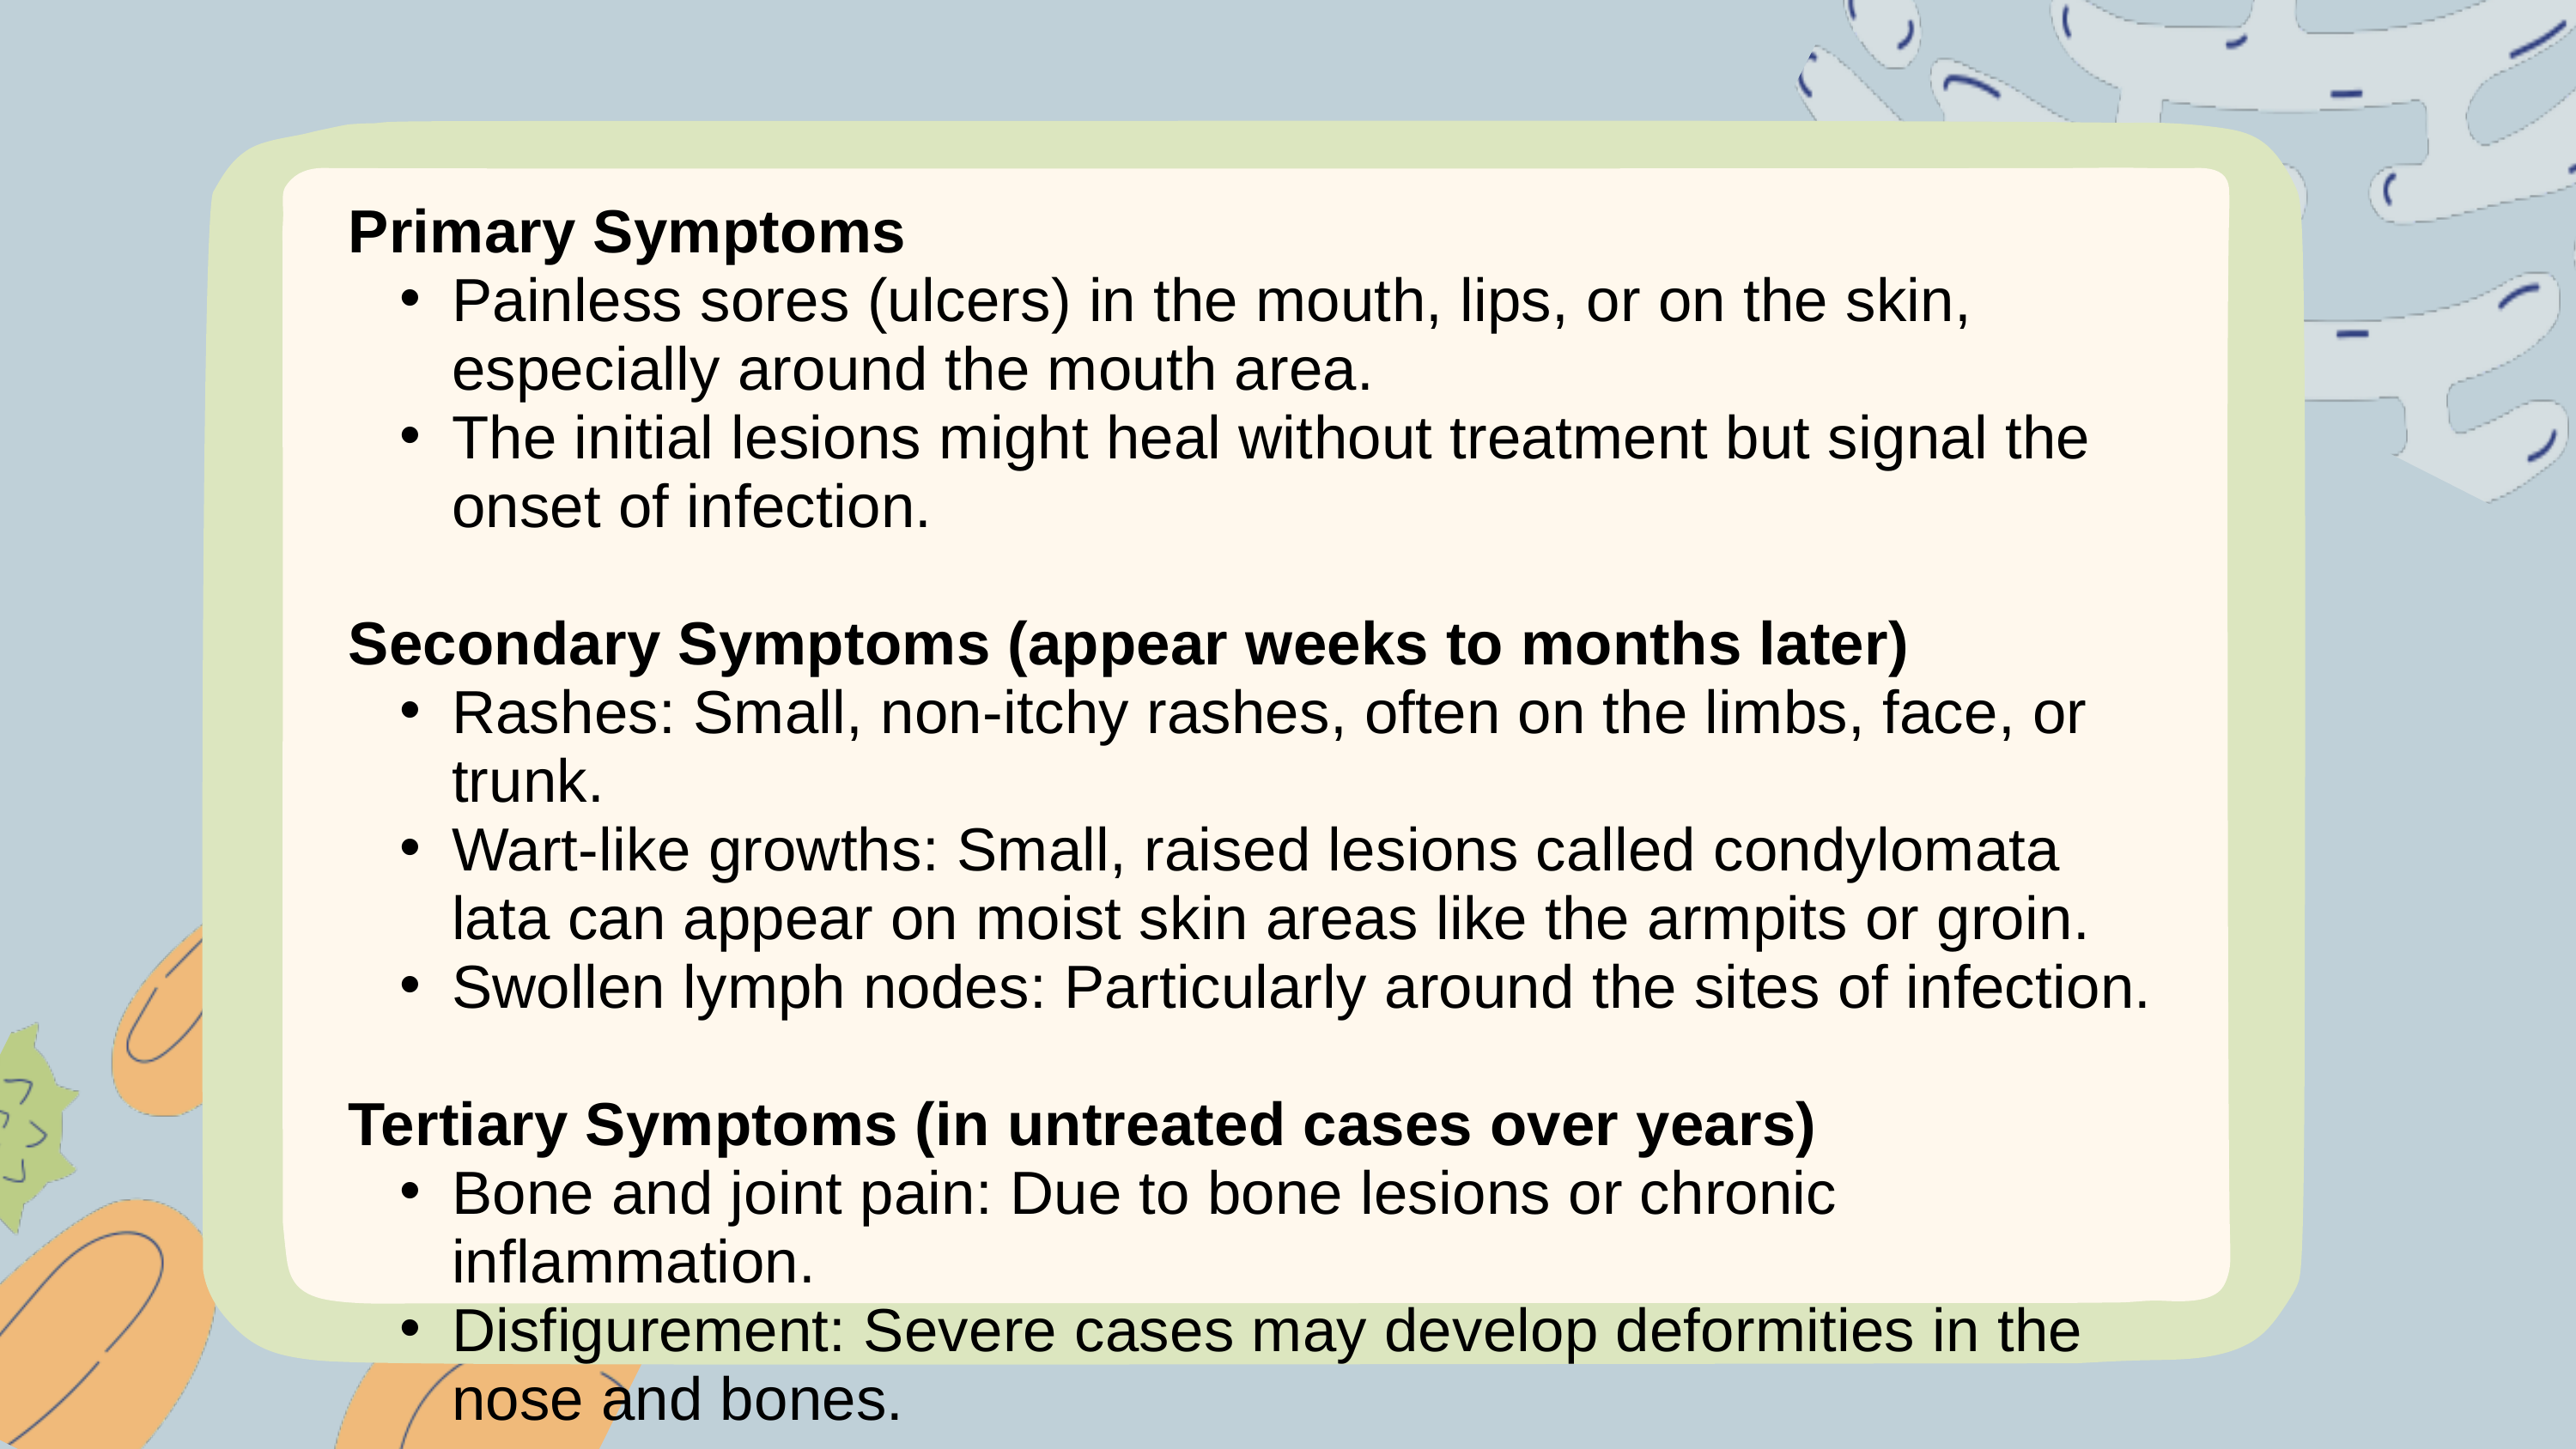

Primary Symptoms
Painless sores (ulcers) in the mouth, lips, or on the skin, especially around the mouth area.
The initial lesions might heal without treatment but signal the onset of infection.

Secondary Symptoms (appear weeks to months later)
Rashes: Small, non-itchy rashes, often on the limbs, face, or trunk.
Wart-like growths: Small, raised lesions called condylomata lata can appear on moist skin areas like the armpits or groin.
Swollen lymph nodes: Particularly around the sites of infection.

Tertiary Symptoms (in untreated cases over years)
Bone and joint pain: Due to bone lesions or chronic inflammation.
Disfigurement: Severe cases may develop deformities in the nose and bones.